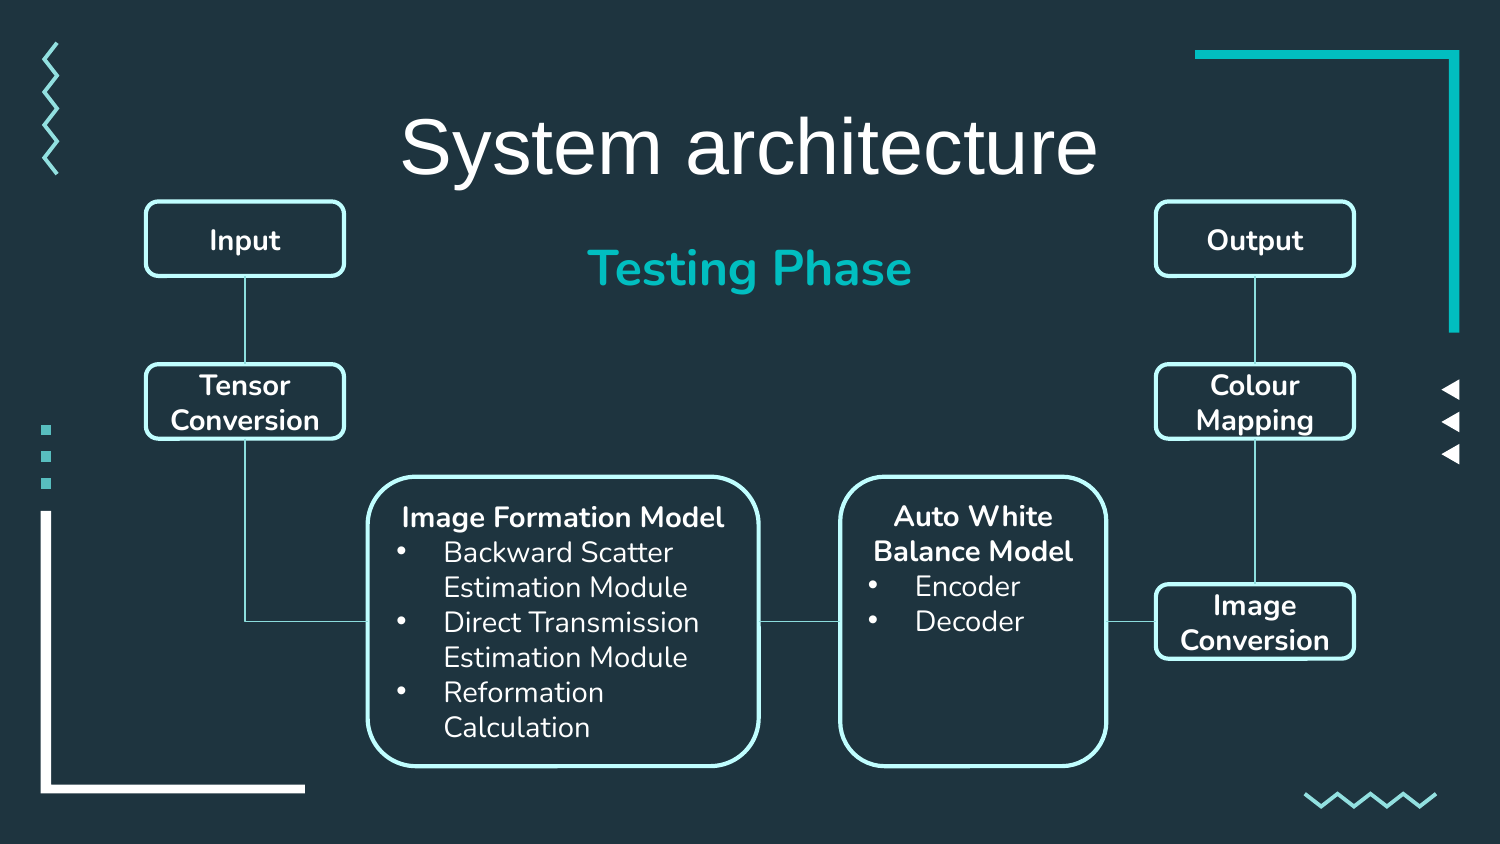

System architecture
Input
Output
Testing Phase
Tensor Conversion
Colour Mapping
Image Formation Model
Backward Scatter Estimation Module
Direct Transmission Estimation Module
Reformation Calculation
Auto White Balance Model
Encoder
Decoder
Image Conversion